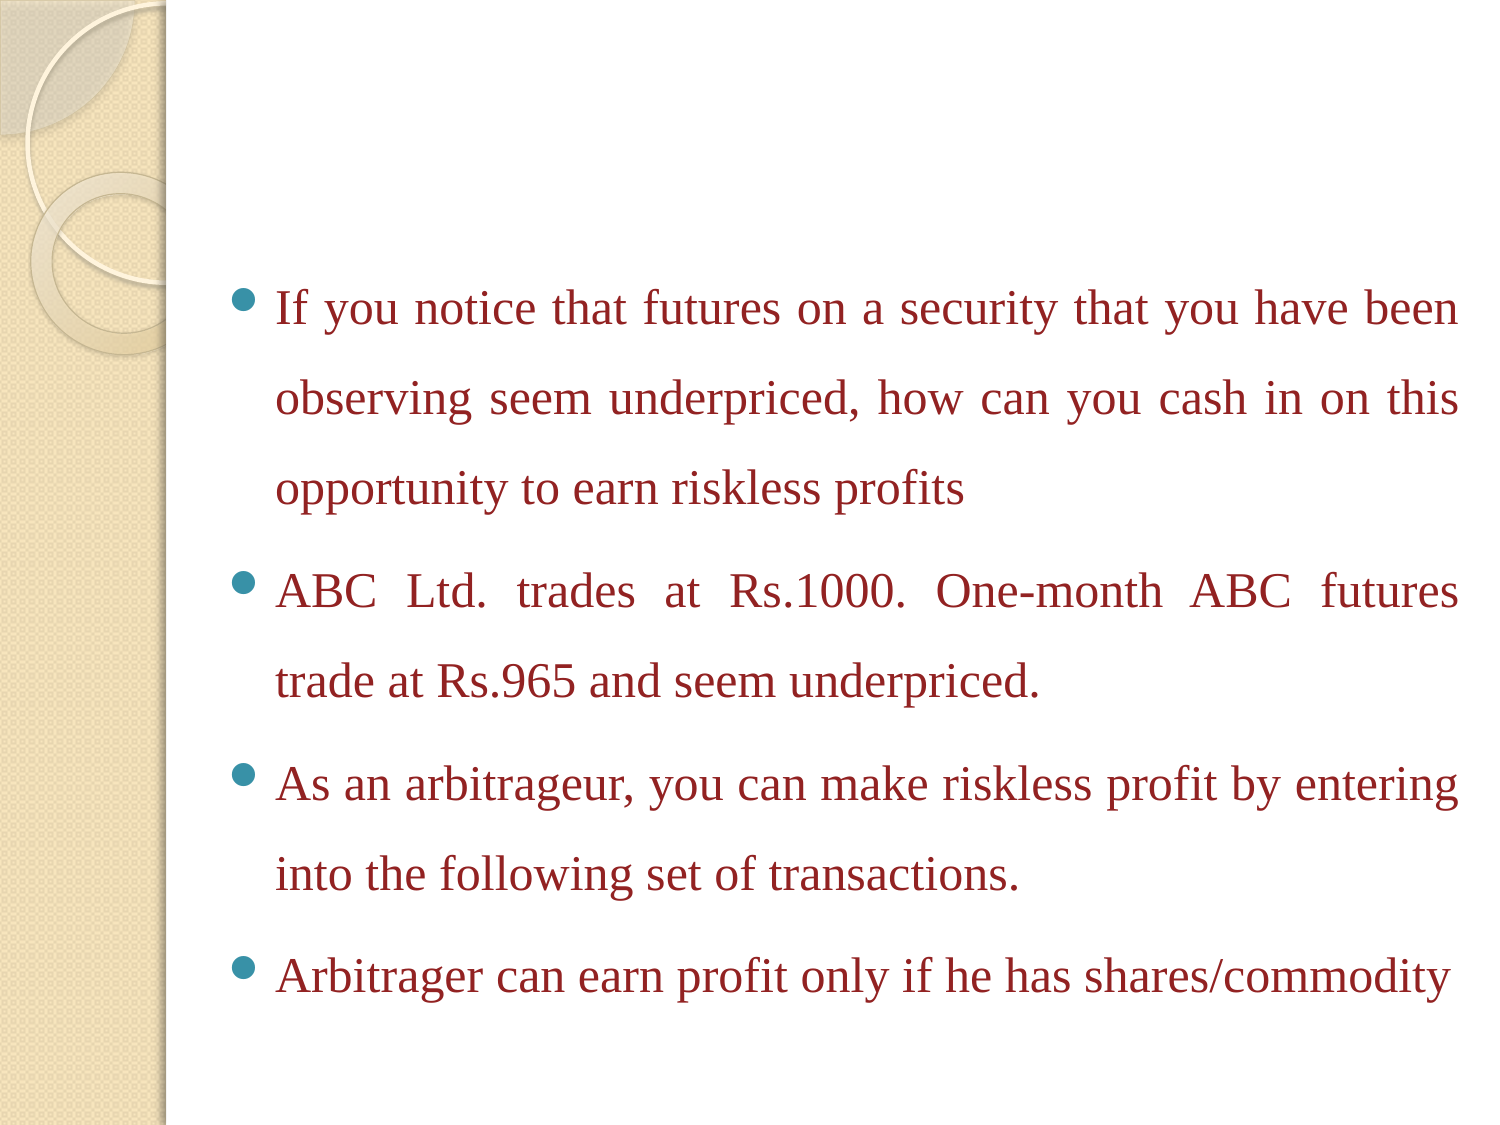

#
If you notice that futures on a security that you have been observing seem underpriced, how can you cash in on this opportunity to earn riskless profits
ABC Ltd. trades at Rs.1000. One-month ABC futures trade at Rs.965 and seem underpriced.
As an arbitrageur, you can make riskless profit by entering into the following set of transactions.
Arbitrager can earn profit only if he has shares/commodity